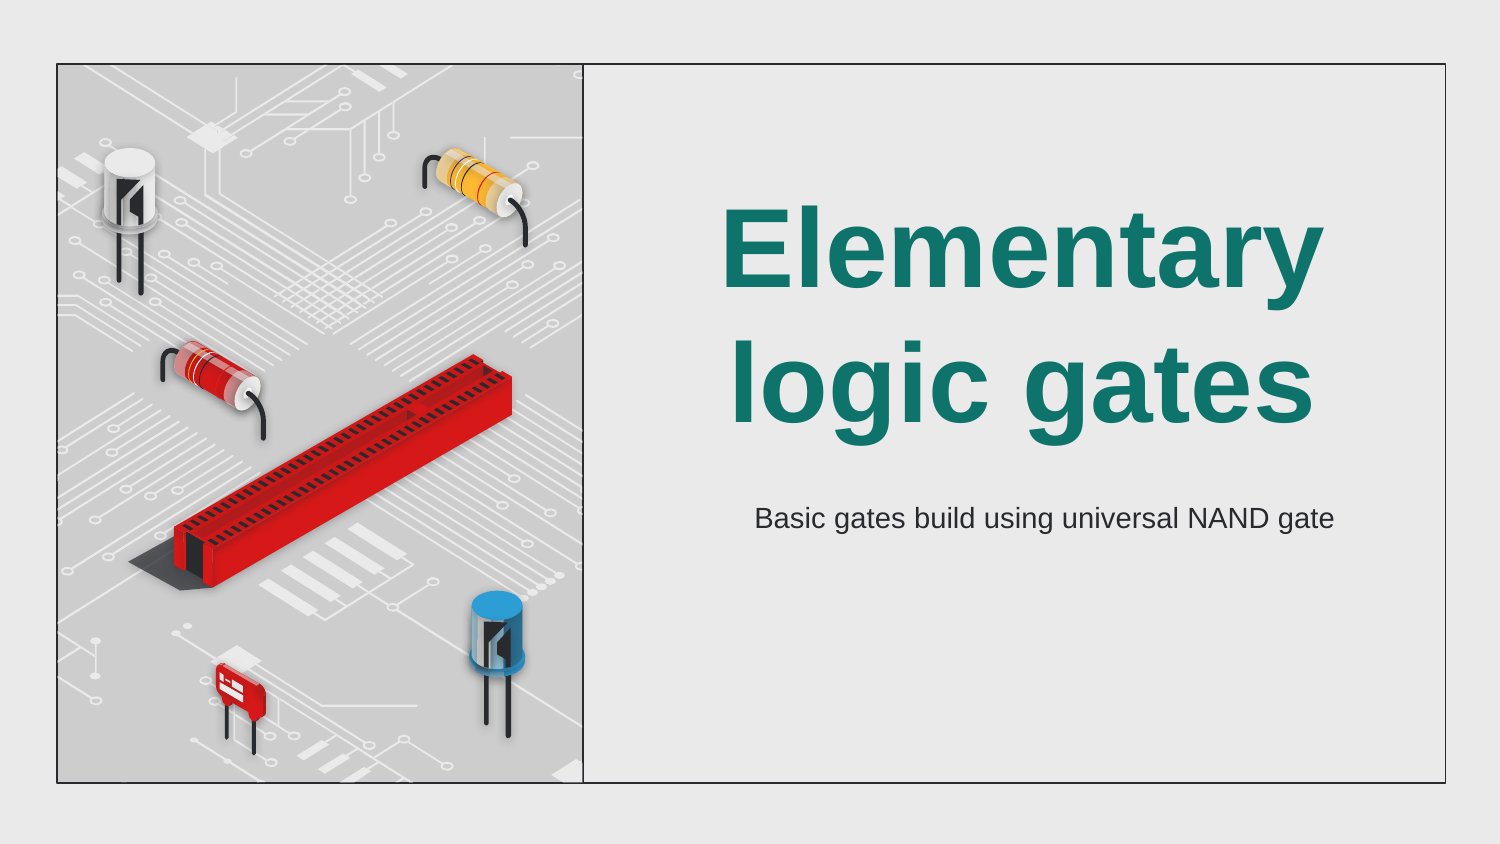

# Elementary logic gates
Basic gates build using universal NAND gate